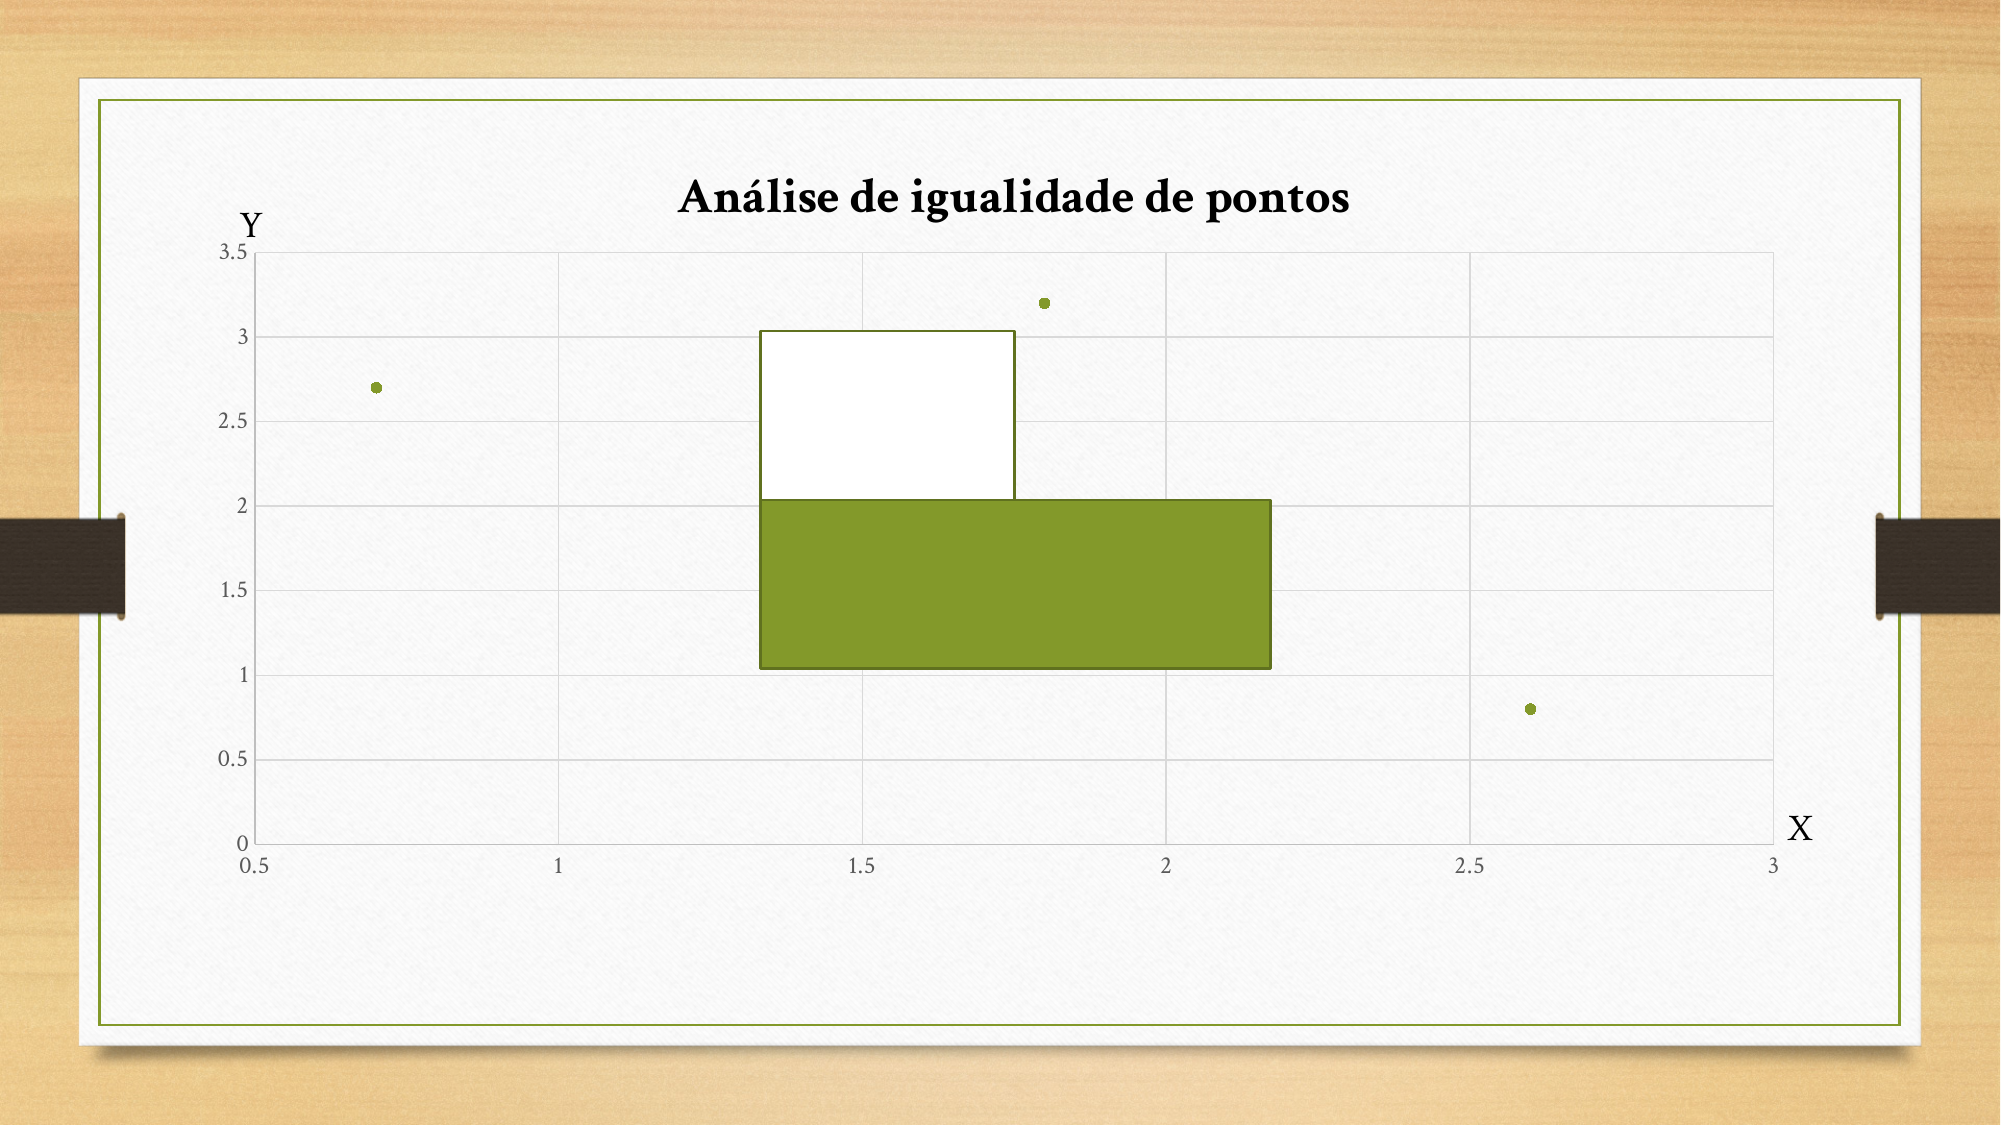

Análise de igualidade de pontos
Y

### Chart

| Category | Y-Values |
|---|---|

X